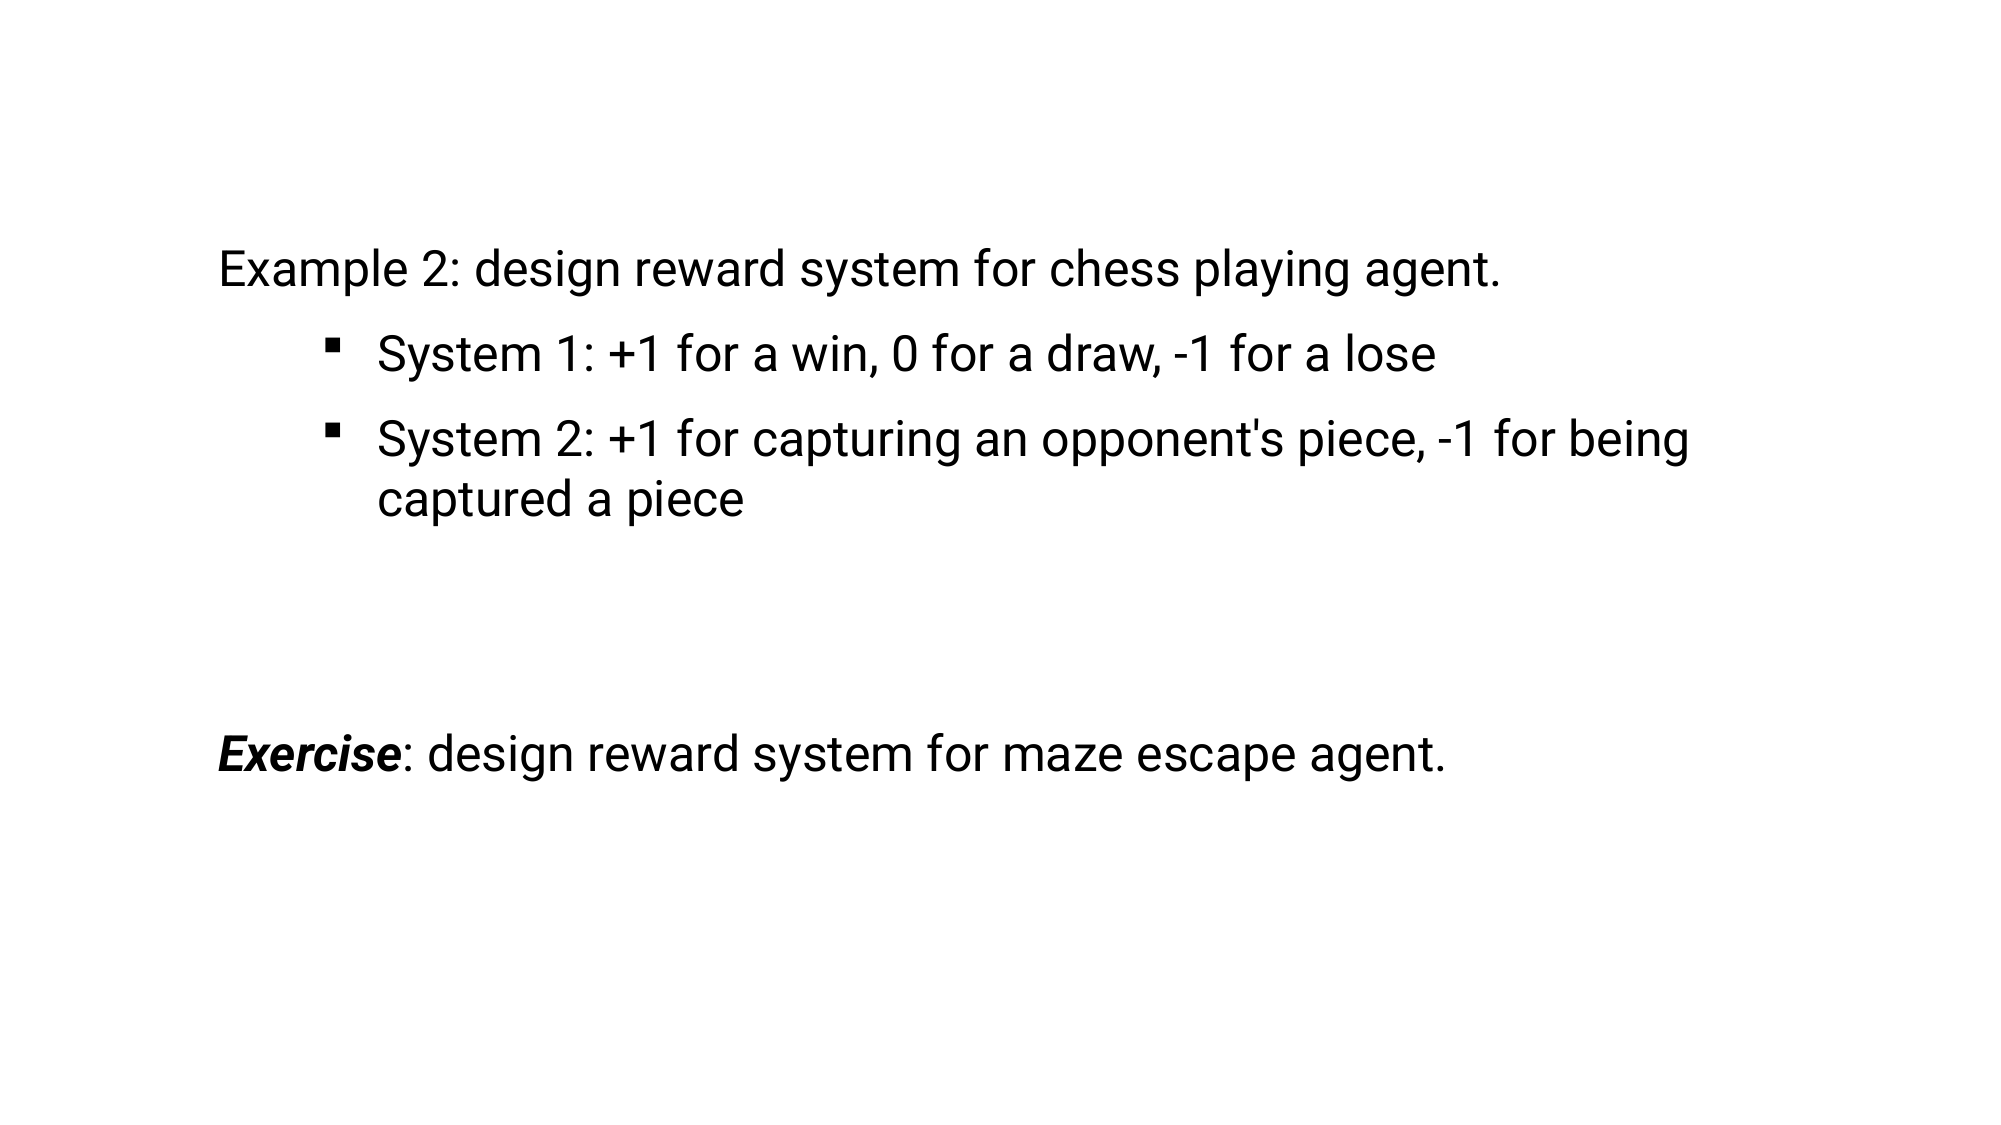

Example 2: design reward system for chess playing agent.
System 1: +1 for a win, 0 for a draw, -1 for a lose
System 2: +1 for capturing an opponent's piece, -1 for being captured a piece

Exercise: design reward system for maze escape agent.